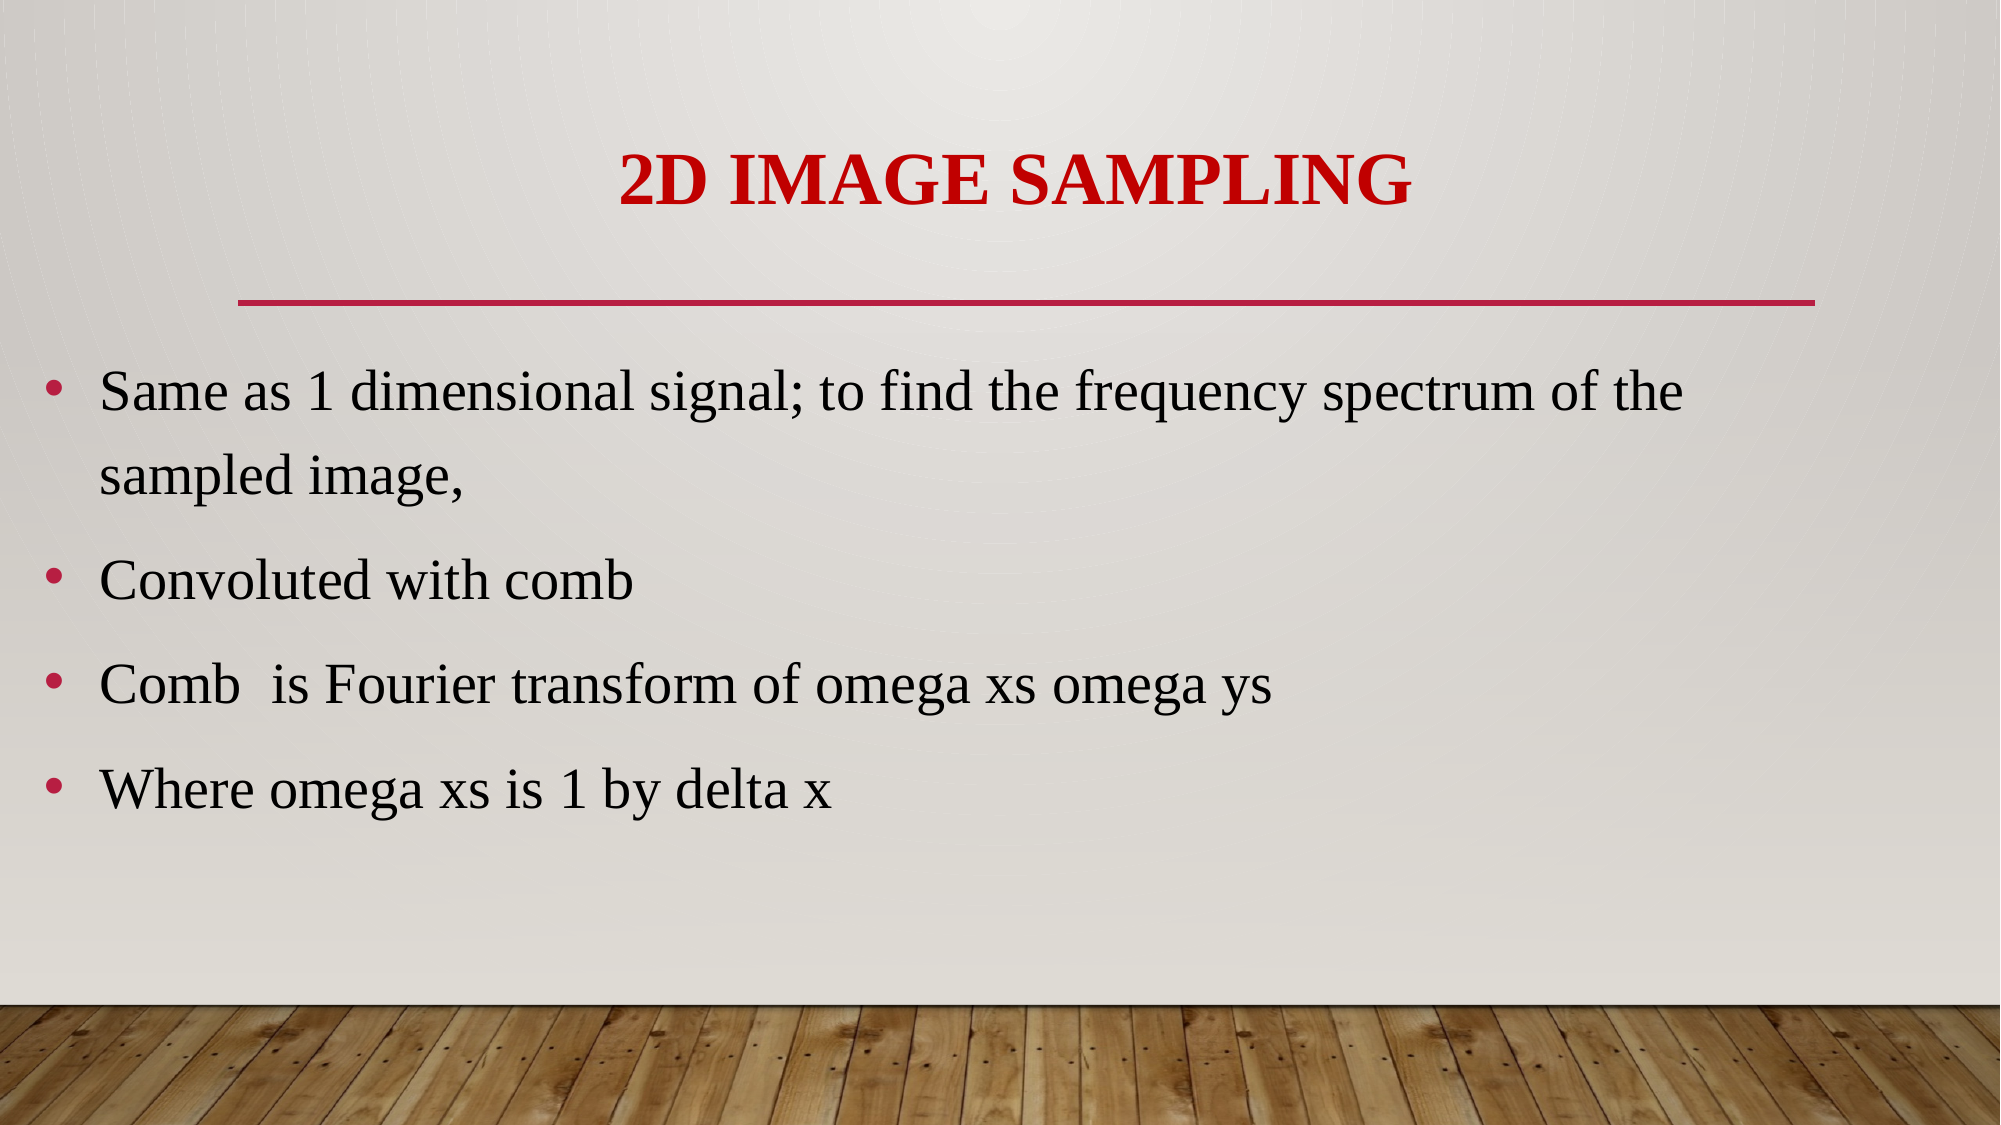

# 2D Image Sampling
Same as 1 dimensional signal; to find the frequency spectrum of the sampled image,
Convoluted with comb
Comb  is Fourier transform of omega xs omega ys
Where omega xs is 1 by delta x